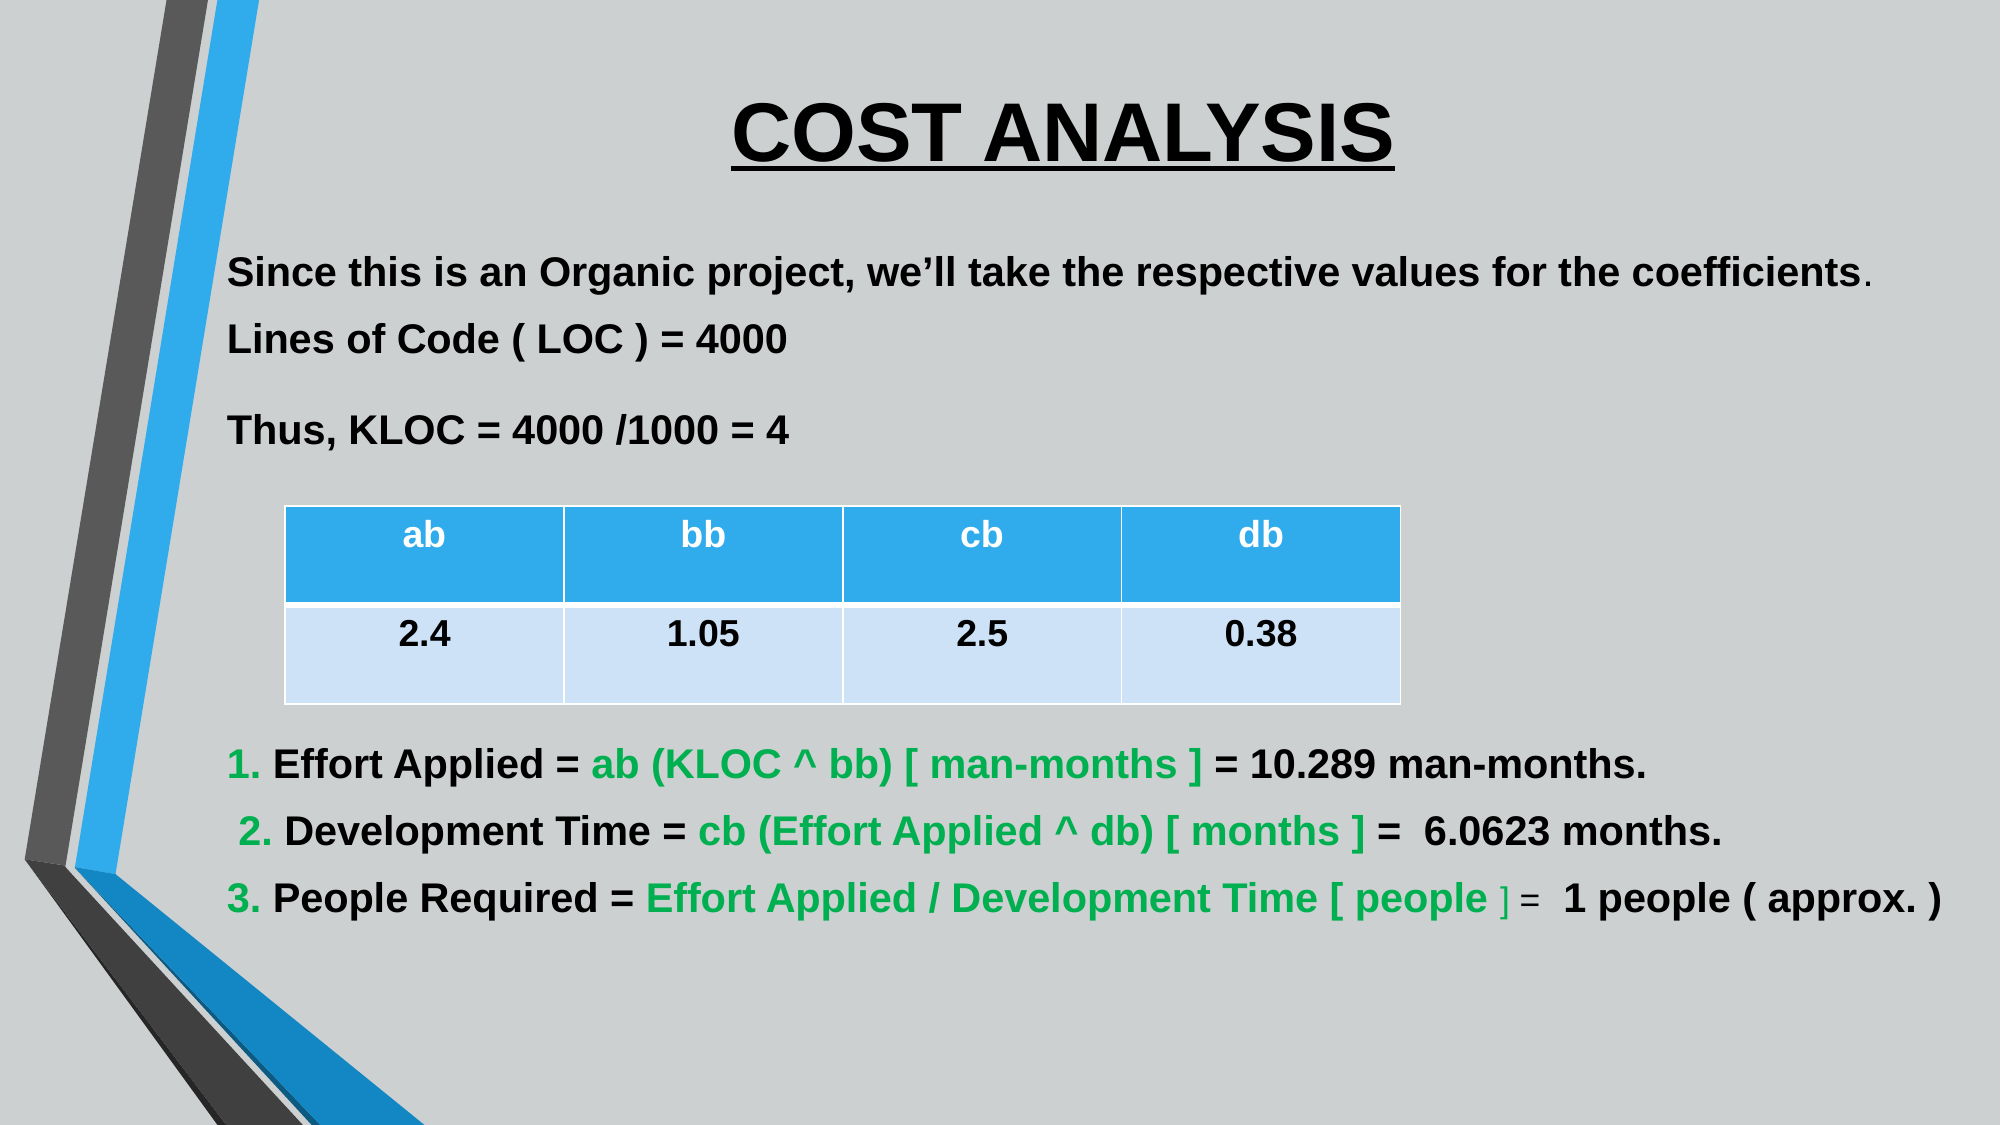

# COST ANALYSIS
Since this is an Organic project, we’ll take the respective values for the coefficients.
Lines of Code ( LOC ) = 4000
Thus, KLOC = 4000 /1000 = 4

1. Effort Applied = ab (KLOC ^ bb) [ man-months ] = 10.289 man-months.
 2. Development Time = cb (Effort Applied ^ db) [ months ] =  6.0623 months.
3. People Required = Effort Applied / Development Time [ people ] =  1 people ( approx. )
| ab | bb | cb | db |
| --- | --- | --- | --- |
| 2.4 | 1.05 | 2.5 | 0.38 |